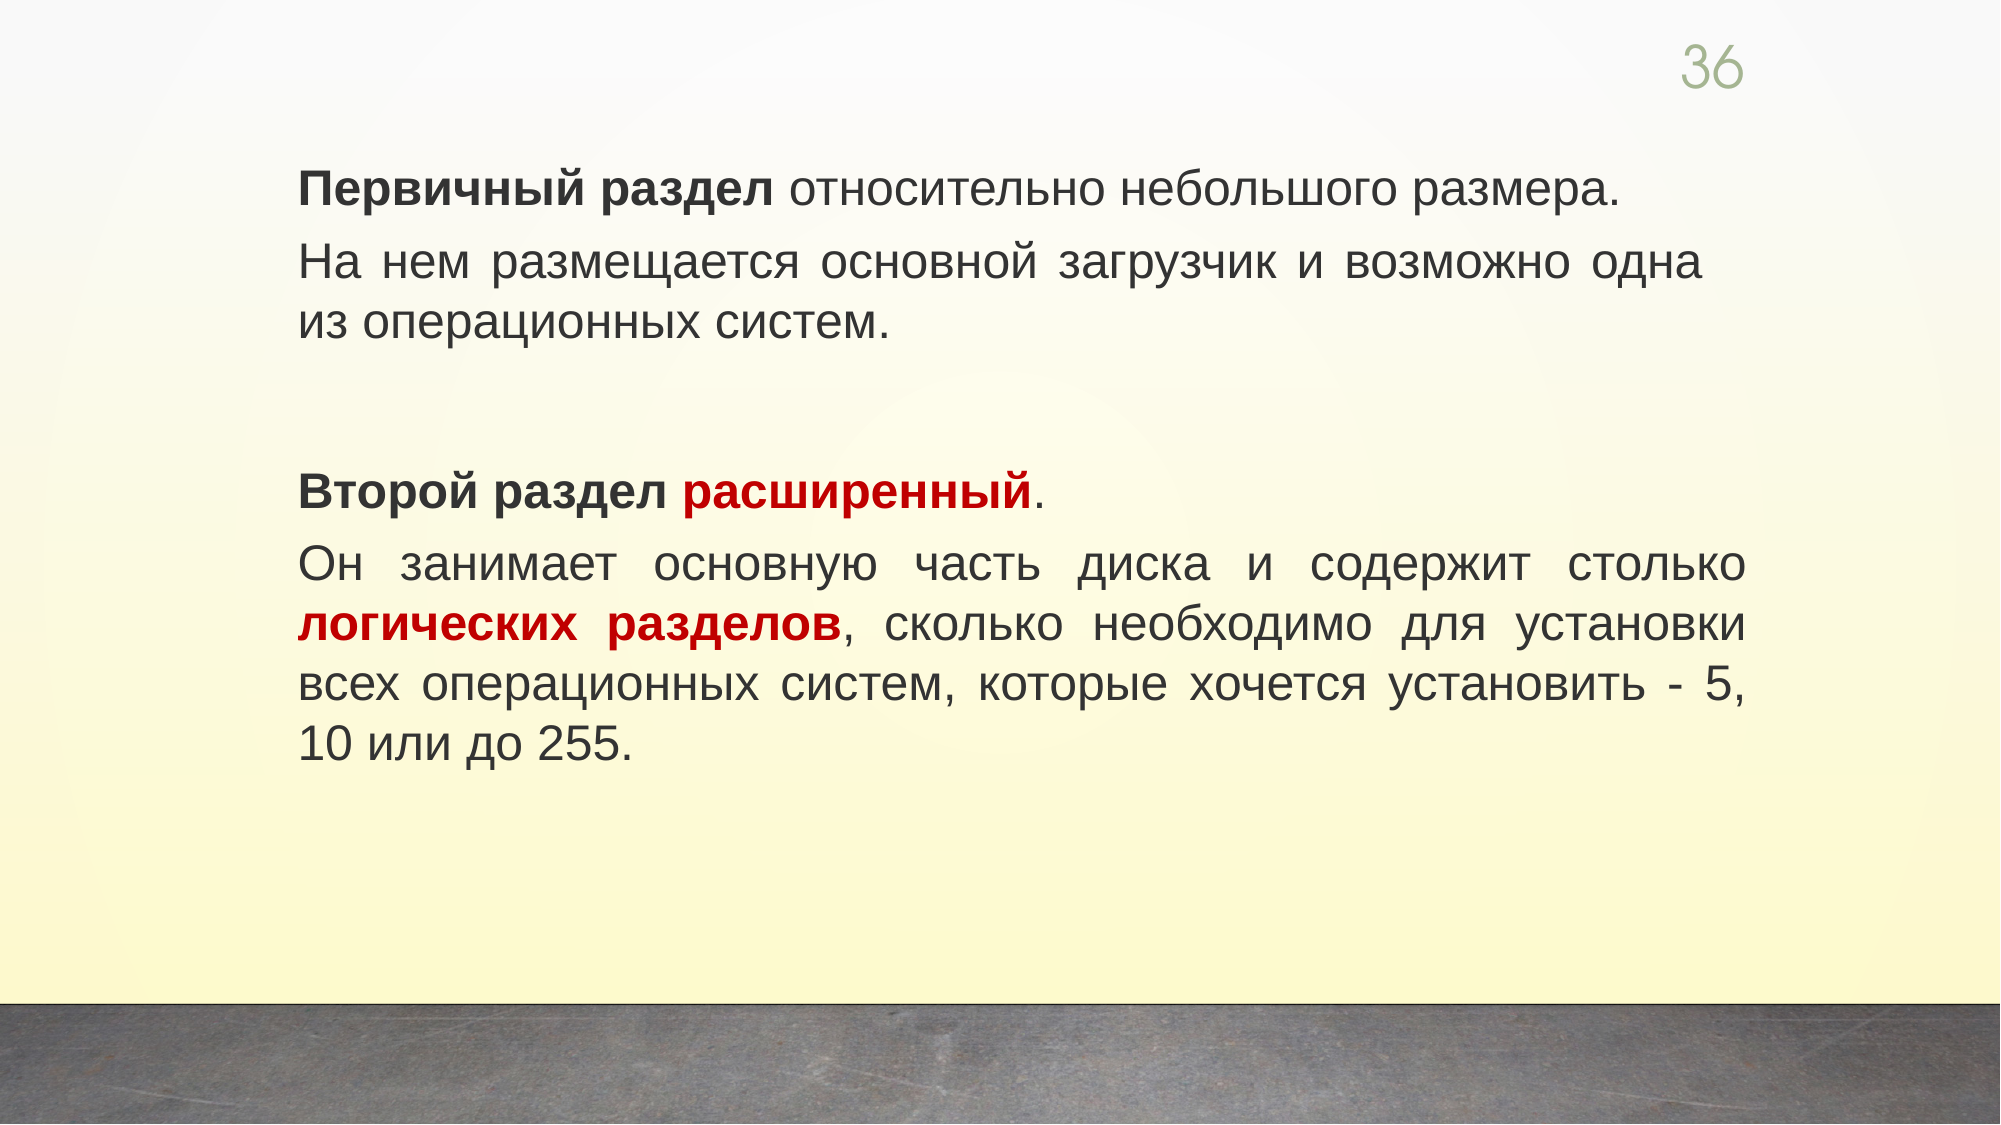

36
Первичный раздел относительно небольшого размера.
На нем размещается основной загрузчик и возможно одна из операционных систем.
Второй раздел расширенный.
Он занимает основную часть диска и содержит столько логических разделов, сколько необходимо для установки всех операционных систем, которые хочется установить - 5, 10 или до 255.